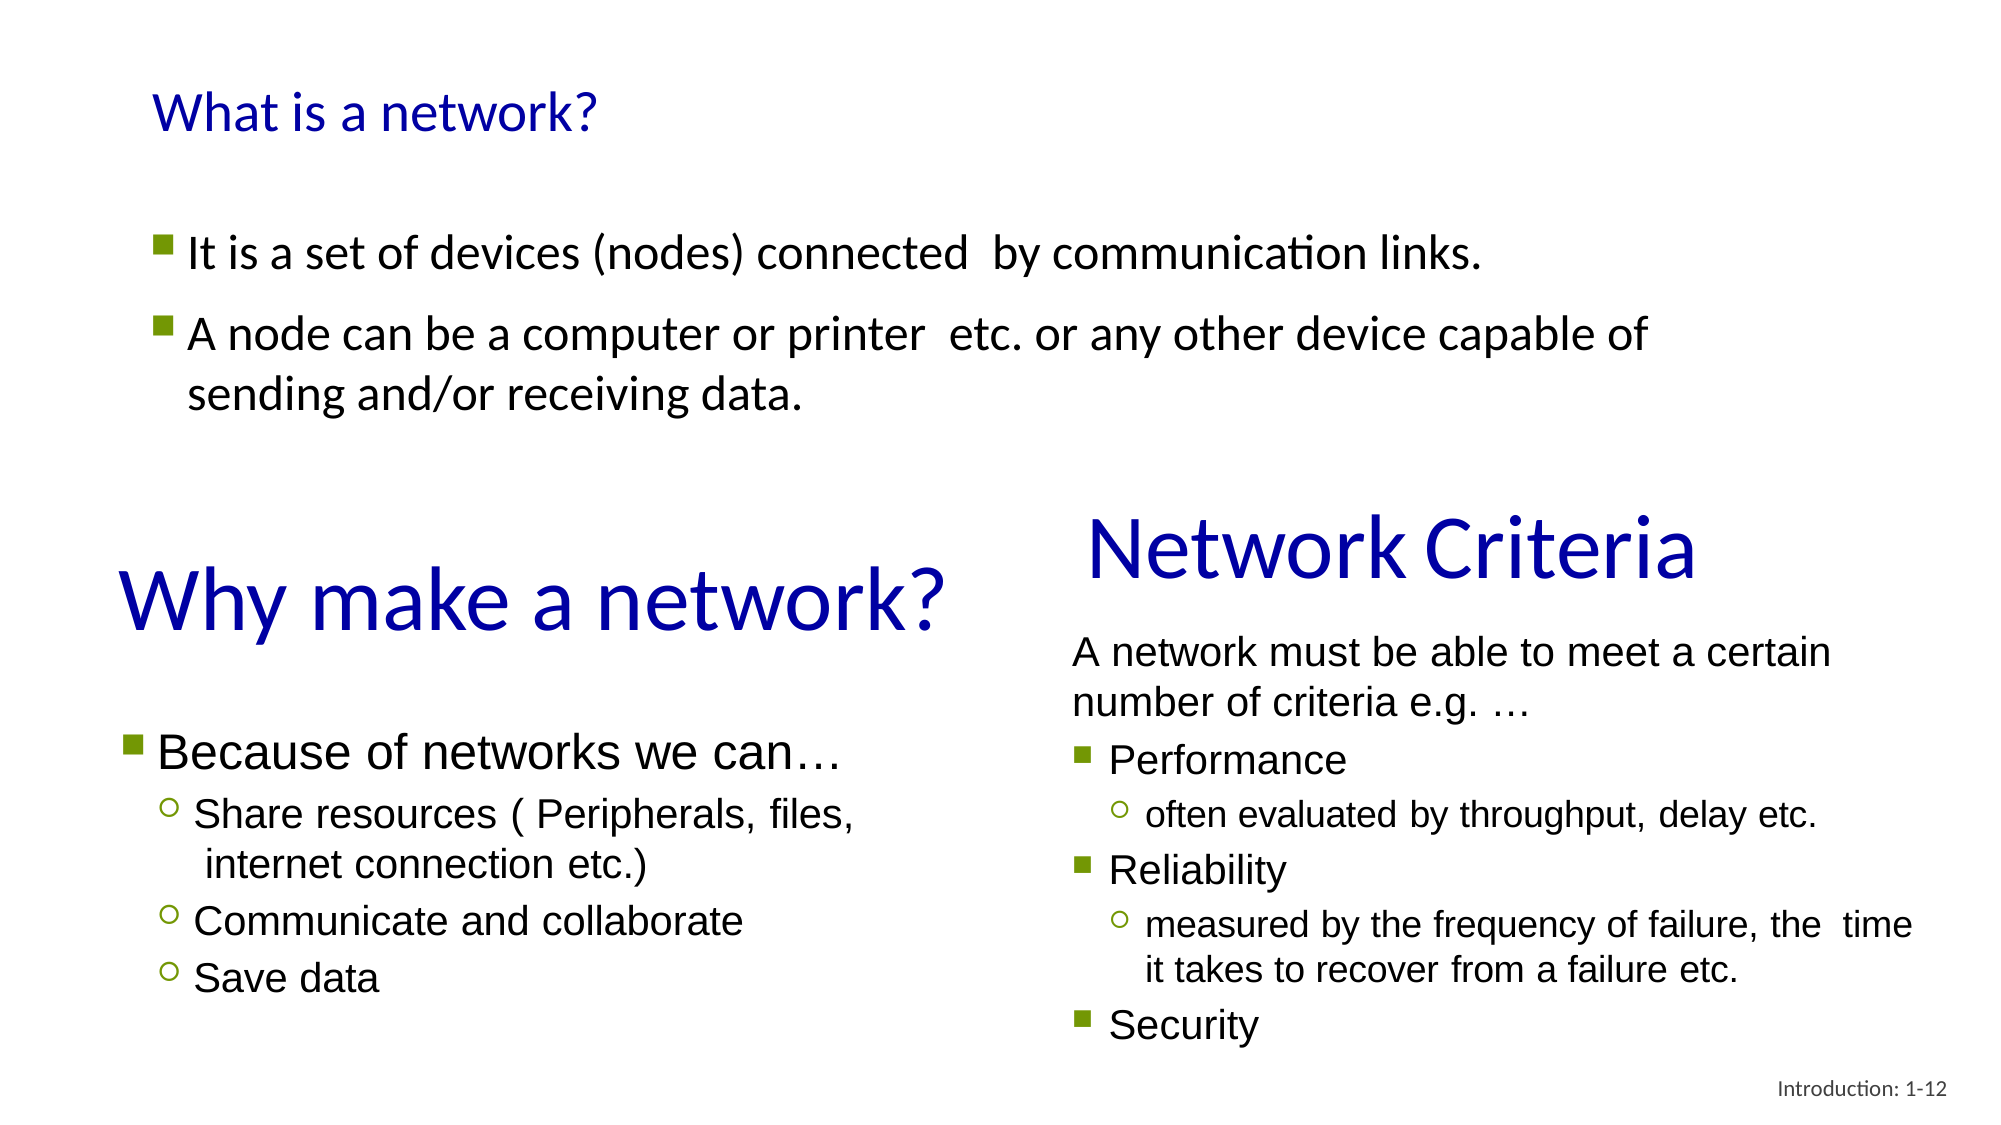

# What is a network?

It is a set of devices (nodes) connected  by communication links.
A node can be a computer or printer  etc. or any other device capable of  sending and/or receiving data.
Network Criteria
A network must be able to meet a certain  number of criteria e.g. …
Performance
often evaluated by throughput, delay etc.
Reliability
measured by the frequency of failure, the  time it takes to recover from a failure etc.
Security
Why make a network?

Because of networks we can…
Share resources ( Peripherals, files,  internet connection etc.)
Communicate and collaborate
Save data
Introduction: 1-12